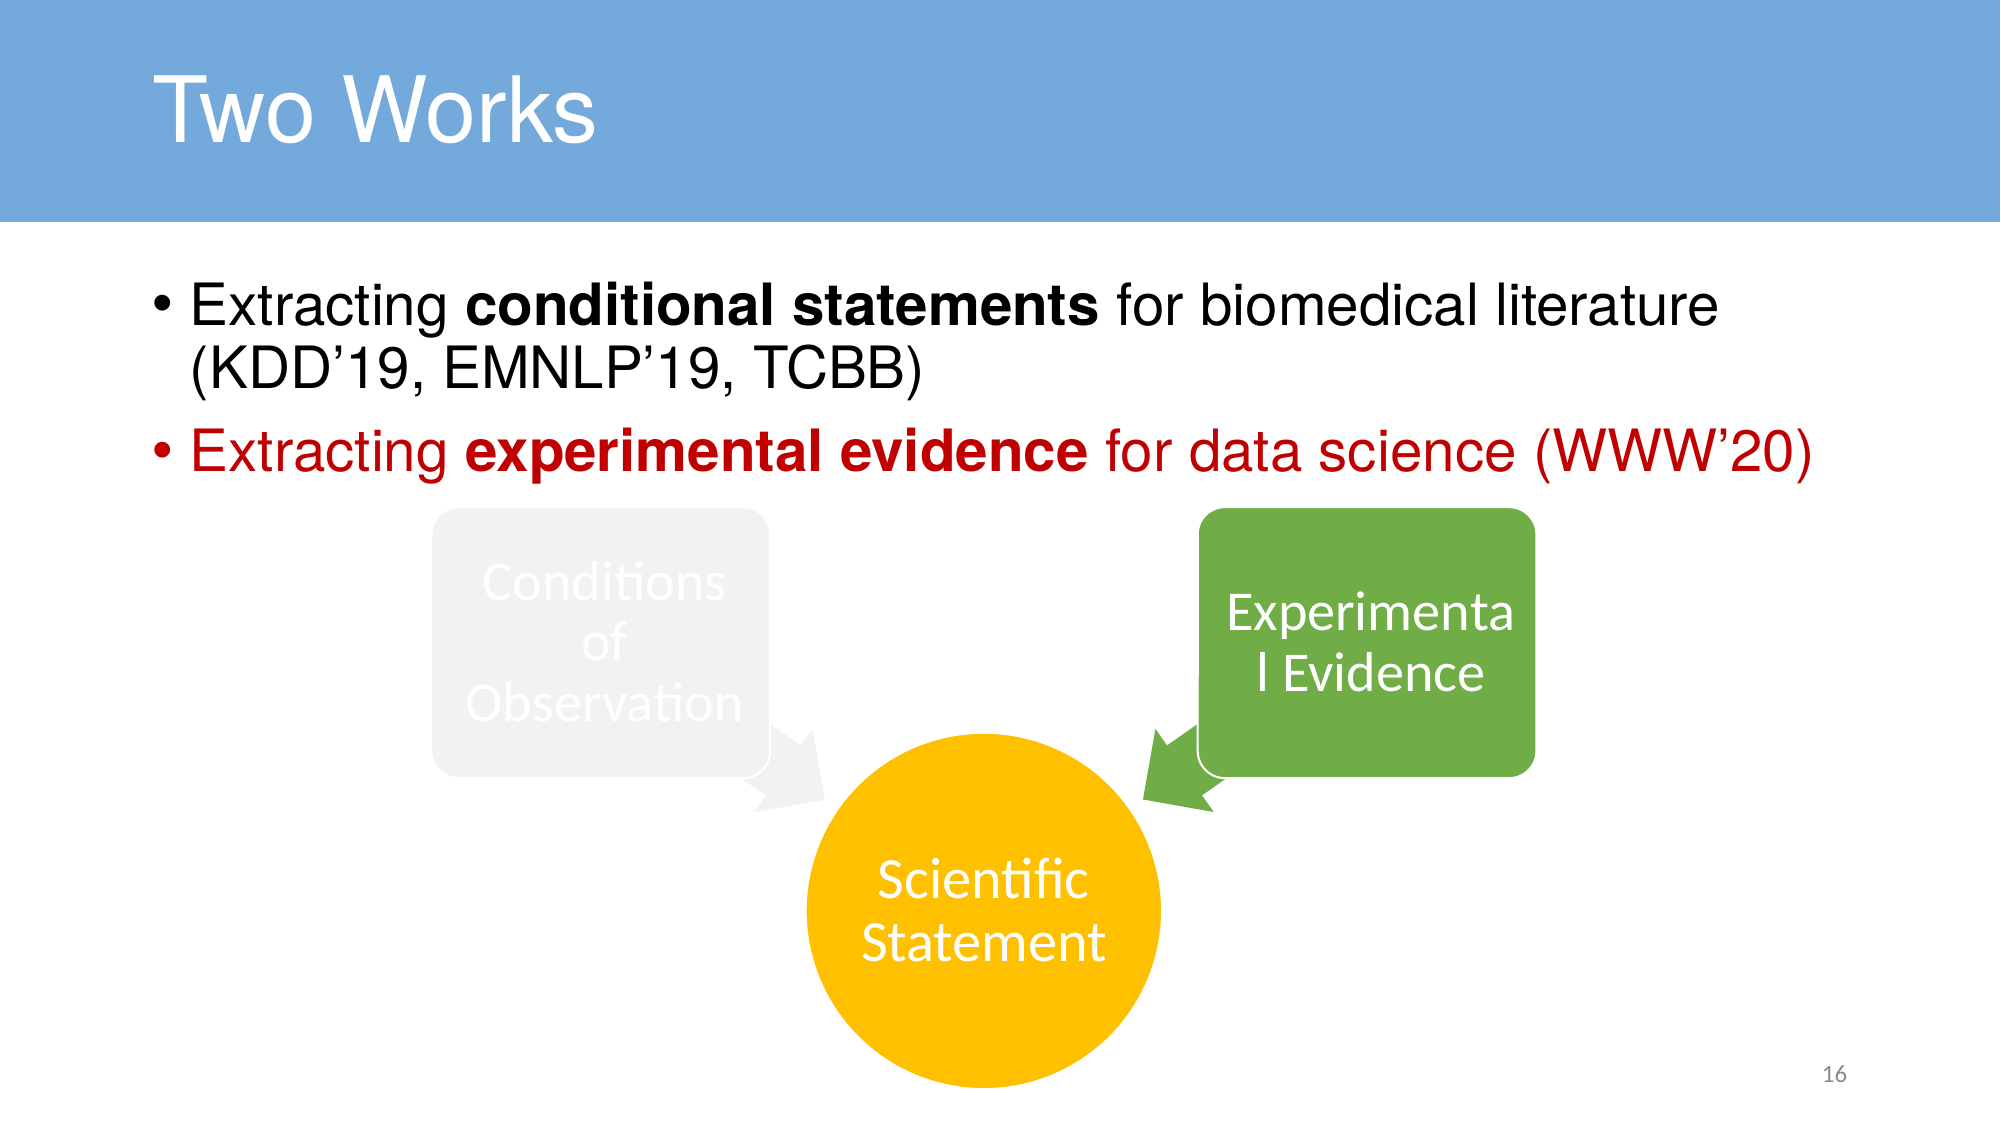

# Two Works
Extracting conditional statements for biomedical literature (KDD’19, EMNLP’19, TCBB)
Extracting experimental evidence for data science (WWW’20)
Scientific Statement
Conditions of Observation
Experimental Evidence
16